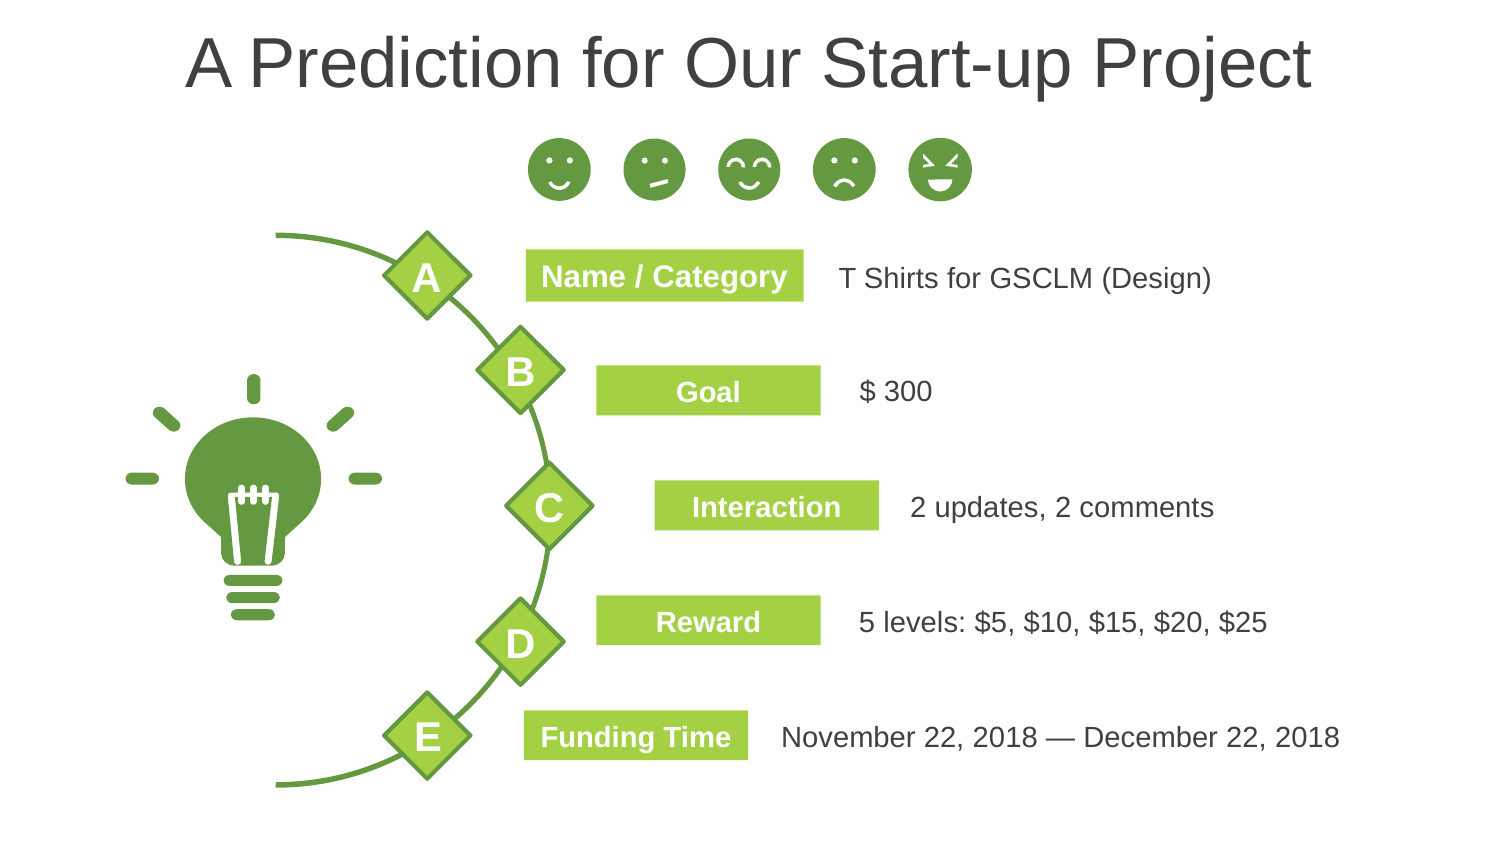

A Prediction for Our Start-up Project

A
Name / Category
T Shirts for GSCLM (Design)

B
$ 300
Goal

C
Interaction
2 updates, 2 comments
Reward
5 levels: $5, $10, $15, $20, $25

D

E
Funding Time
November 22, 2018 — December 22, 2018